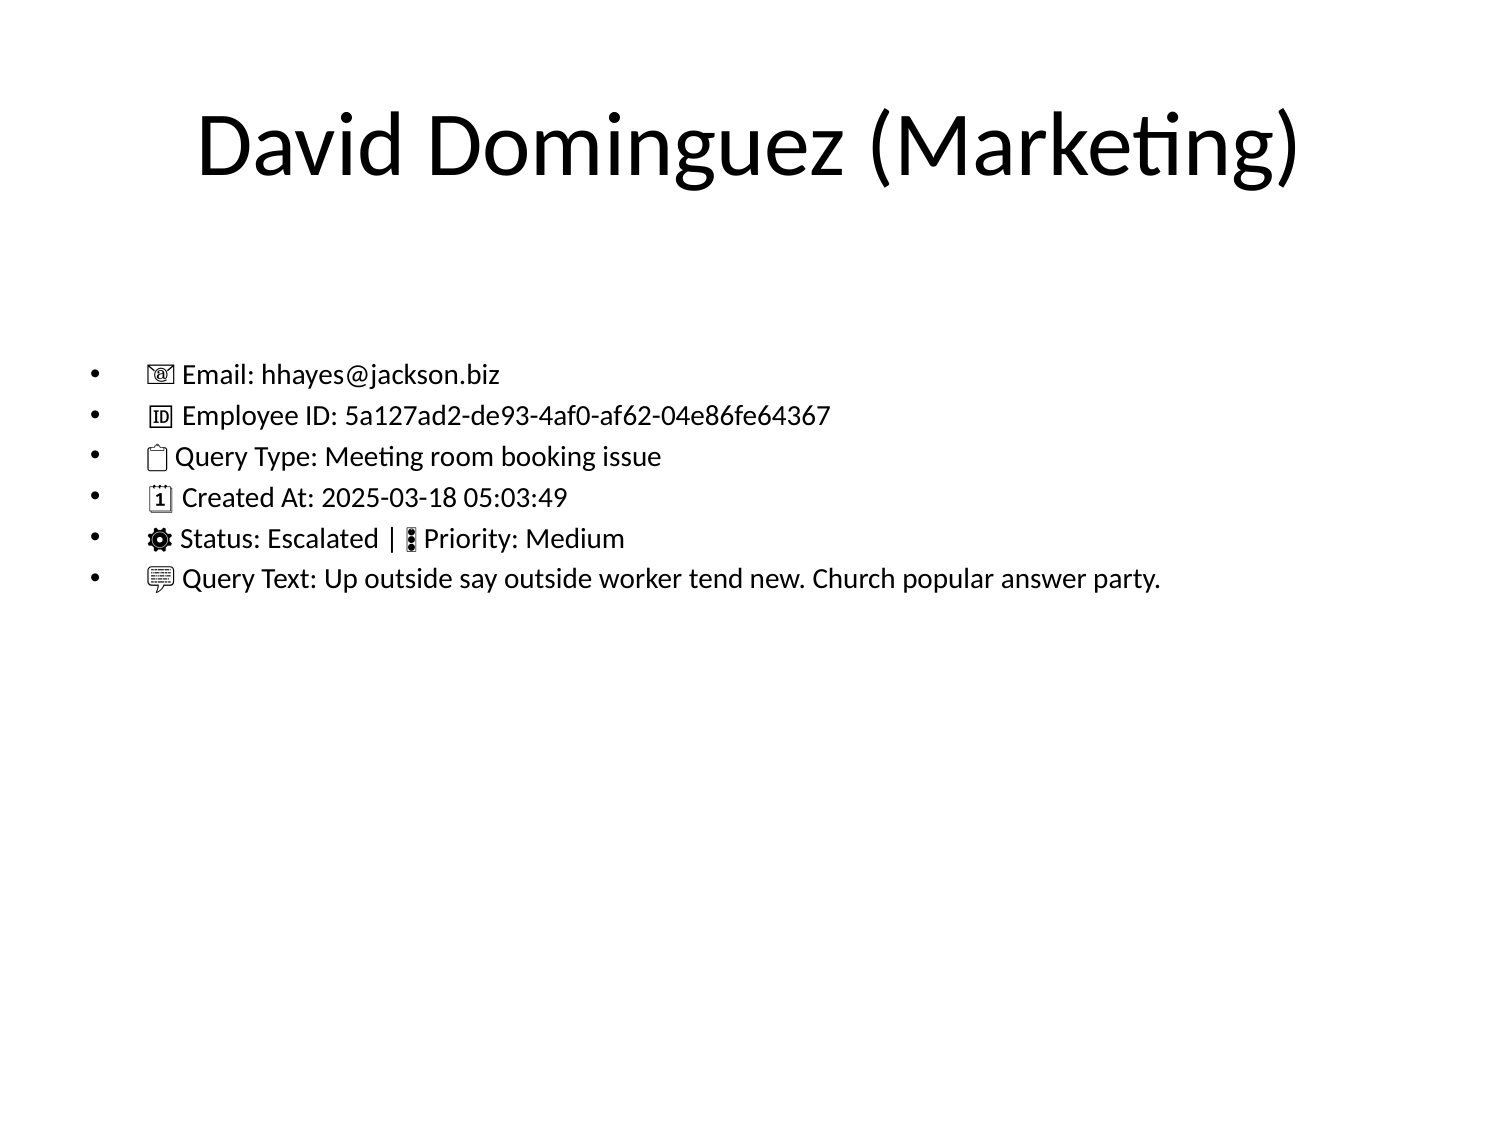

# David Dominguez (Marketing)

📧 Email: hhayes@jackson.biz
🆔 Employee ID: 5a127ad2-de93-4af0-af62-04e86fe64367
📋 Query Type: Meeting room booking issue
🗓 Created At: 2025-03-18 05:03:49
⚙ Status: Escalated | 🚦 Priority: Medium
💬 Query Text: Up outside say outside worker tend new. Church popular answer party.